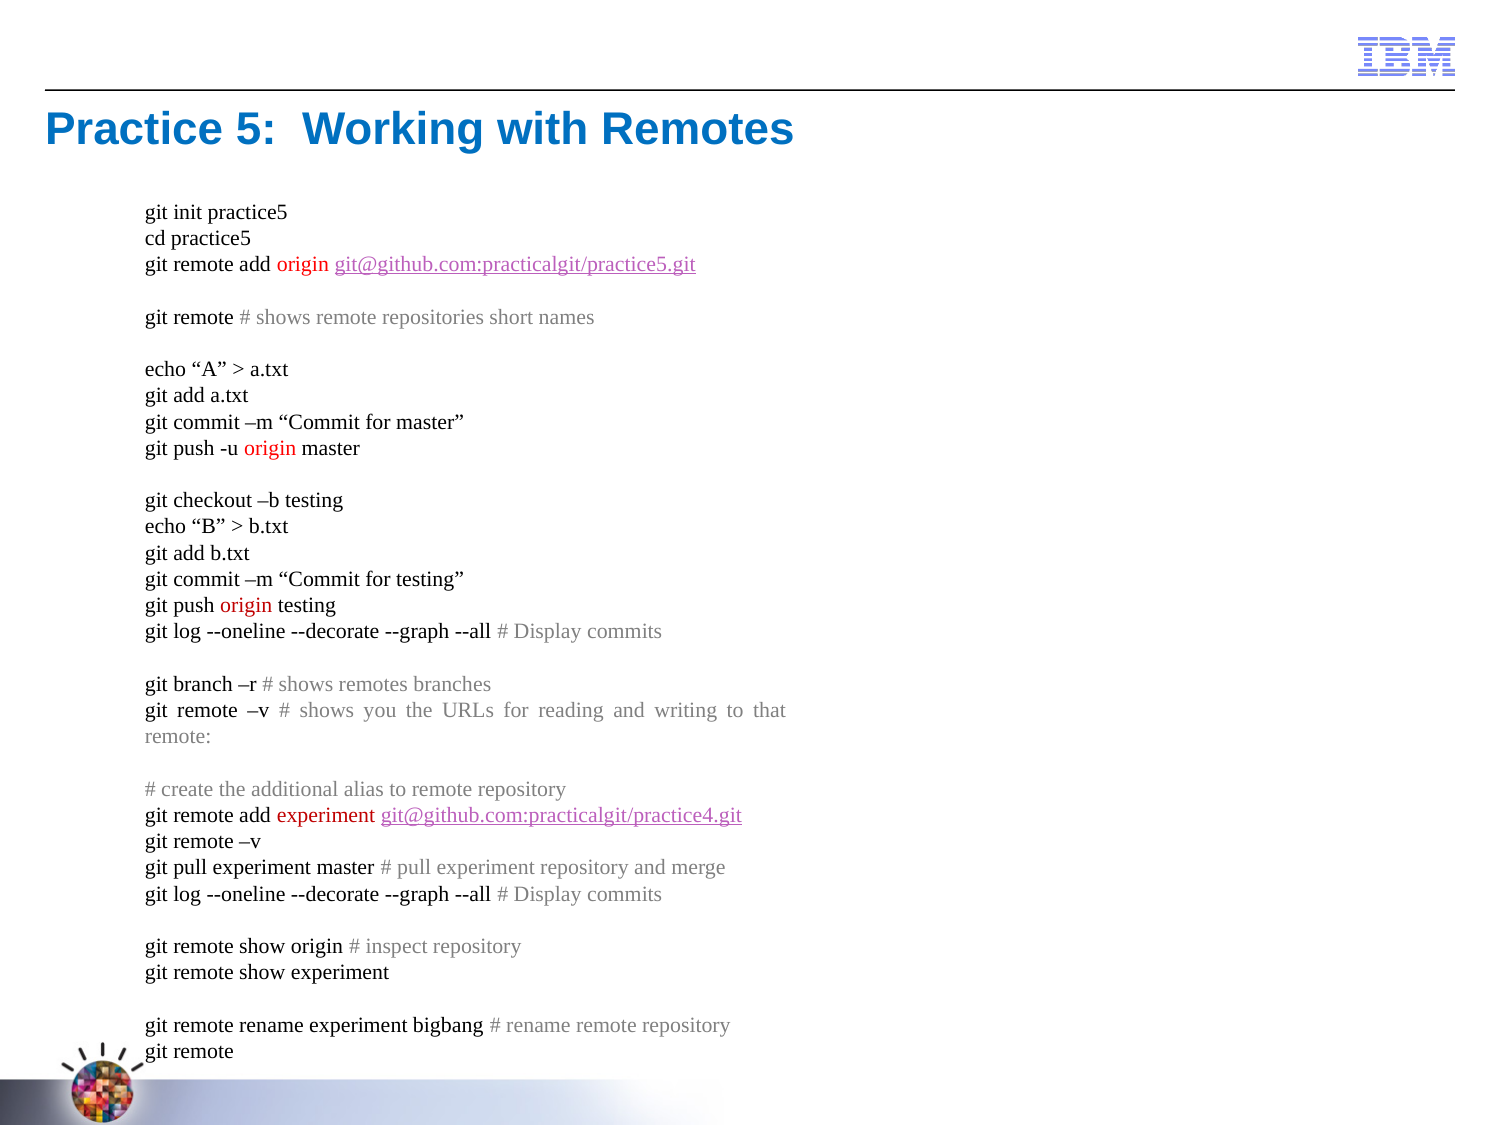

Practice 5:  Working with Remotes
git init practice5
cd practice5
git remote add origin git@github.com:practicalgit/practice5.git

git remote # shows remote repositories short names

echo “A” > a.txt
git add a.txt
git commit –m “Commit for master”
git push -u origin master

git checkout –b testing
echo “B” > b.txt
git add b.txt
git commit –m “Commit for testing”
git push origin testing
git log --oneline --decorate --graph --all # Display commits

git branch –r # shows remotes branches
git remote –v # shows you the URLs for reading and writing to that remote:

# create the additional alias to remote repository
git remote add experiment git@github.com:practicalgit/practice4.git
git remote –v
git pull experiment master # pull experiment repository and merge
git log --oneline --decorate --graph --all # Display commits

git remote show origin # inspect repository
git remote show experiment

git remote rename experiment bigbang # rename remote repository
git remote